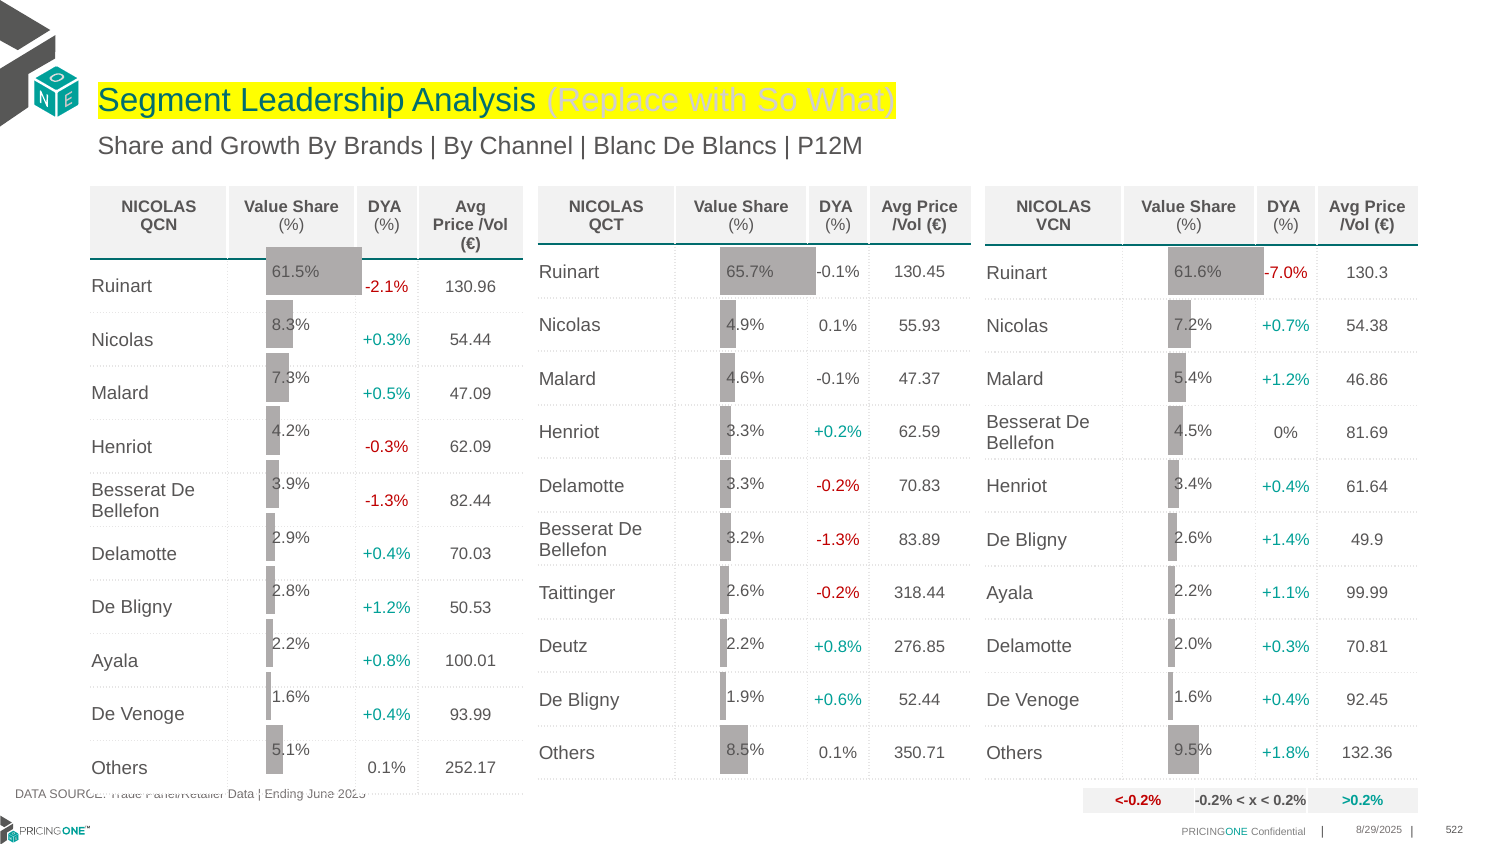

# Segment Leadership Analysis (Replace with So What)
Share and Growth By Brands | By Channel | Blanc De Blancs | P12M
| NICOLAS QCT | Value Share (%) | DYA (%) | Avg Price /Vol (€) |
| --- | --- | --- | --- |
| Ruinart |  | -0.1% | 130.45 |
| Nicolas |  | 0.1% | 55.93 |
| Malard |  | -0.1% | 47.37 |
| Henriot |  | +0.2% | 62.59 |
| Delamotte |  | -0.2% | 70.83 |
| Besserat De Bellefon |  | -1.3% | 83.89 |
| Taittinger |  | -0.2% | 318.44 |
| Deutz |  | +0.8% | 276.85 |
| De Bligny |  | +0.6% | 52.44 |
| Others |  | 0.1% | 350.71 |
| NICOLAS QCN | Value Share (%) | DYA (%) | Avg Price /Vol (€) |
| --- | --- | --- | --- |
| Ruinart |  | -2.1% | 130.96 |
| Nicolas |  | +0.3% | 54.44 |
| Malard |  | +0.5% | 47.09 |
| Henriot |  | -0.3% | 62.09 |
| Besserat De Bellefon |  | -1.3% | 82.44 |
| Delamotte |  | +0.4% | 70.03 |
| De Bligny |  | +1.2% | 50.53 |
| Ayala |  | +0.8% | 100.01 |
| De Venoge |  | +0.4% | 93.99 |
| Others |  | 0.1% | 252.17 |
| NICOLAS VCN | Value Share (%) | DYA (%) | Avg Price /Vol (€) |
| --- | --- | --- | --- |
| Ruinart |  | -7.0% | 130.3 |
| Nicolas |  | +0.7% | 54.38 |
| Malard |  | +1.2% | 46.86 |
| Besserat De Bellefon |  | 0% | 81.69 |
| Henriot |  | +0.4% | 61.64 |
| De Bligny |  | +1.4% | 49.9 |
| Ayala |  | +1.1% | 99.99 |
| Delamotte |  | +0.3% | 70.81 |
| De Venoge |  | +0.4% | 92.45 |
| Others |  | +1.8% | 132.36 |

### Chart

| Category | Blanc De Blancs | NICOLAS QCN |
|---|---|
| None | 0.6150922700424436 |

### Chart

| Category | Blanc De Blancs | NICOLAS QCT |
|---|---|
| None | 0.6568247023999142 |

### Chart

| Category | Blanc De Blancs | NICOLAS VCN |
|---|---|
| None | 0.6161043657263611 |
DATA SOURCE: Trade Panel/Retailer Data | Ending June 2025
| <-0.2% | -0.2% < x < 0.2% | >0.2% |
| --- | --- | --- |

8/29/2025
522